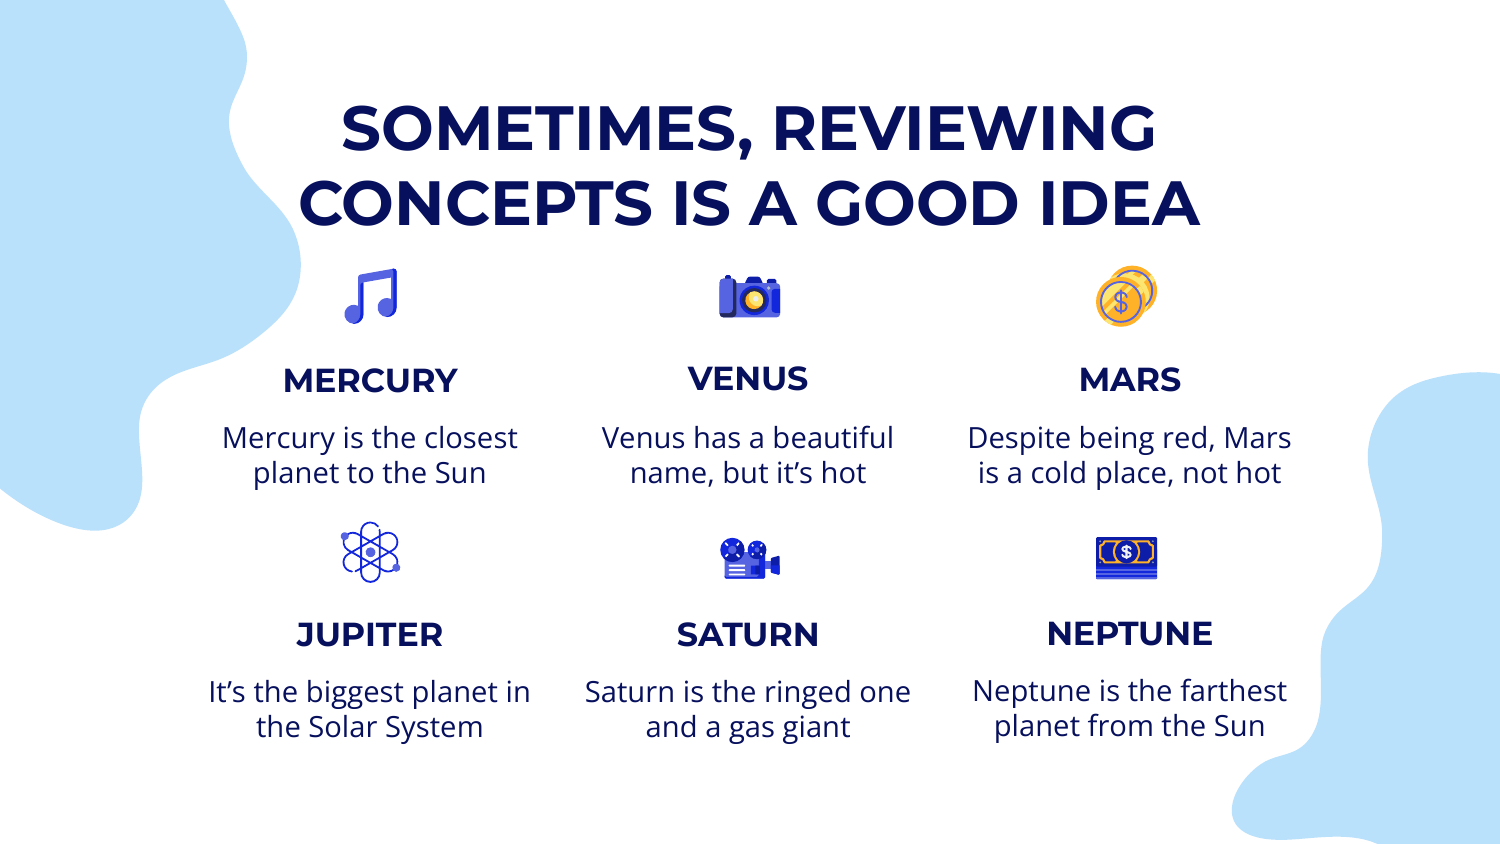

SOMETIMES, REVIEWING
CONCEPTS IS A GOOD IDEA

VENUS
MARS
# MERCURY
Despite being red, Mars is a cold place, not hot

Mercury is the closest planet to the Sun

Venus has a beautiful name, but it’s hot

NEPTUNE
JUPITER
SATURN
Neptune is the farthest planet from the Sun

It’s the biggest planet in the Solar System

Saturn is the ringed one and a gas giant